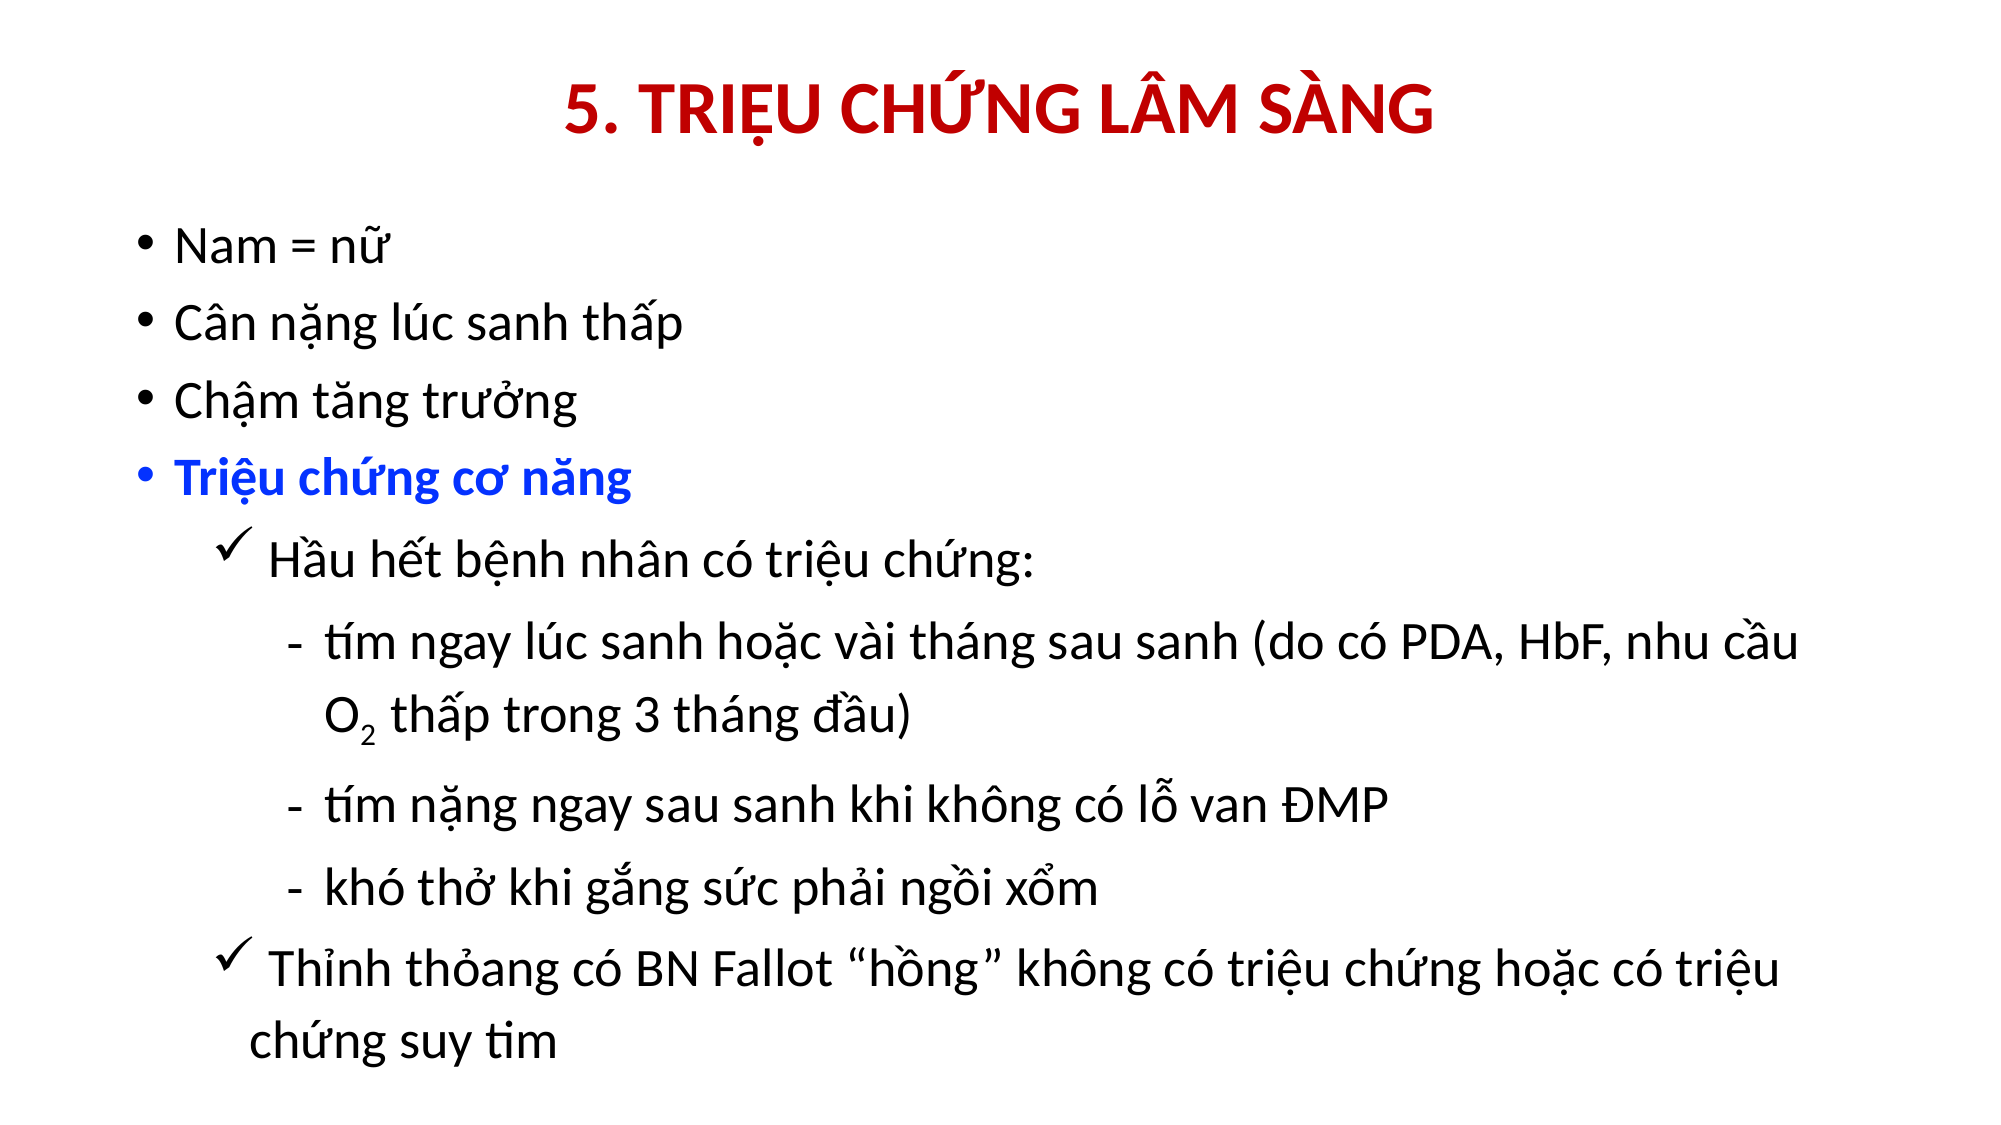

# 5. TRIỆU CHỨNG LÂM SÀNG
Nam = nữ
Cân nặng lúc sanh thấp
Chậm tăng trưởng
Triệu chứng cơ năng
 Hầu hết bệnh nhân có triệu chứng:
tím ngay lúc sanh hoặc vài tháng sau sanh (do có PDA, HbF, nhu cầu O2  thấp trong 3 tháng đầu)
tím nặng ngay sau sanh khi không có lỗ van ĐMP
khó thở khi gắng sức phải ngồi xổm
 Thỉnh thỏang có BN Fallot “hồng” không có triệu chứng hoặc có triệu chứng suy tim